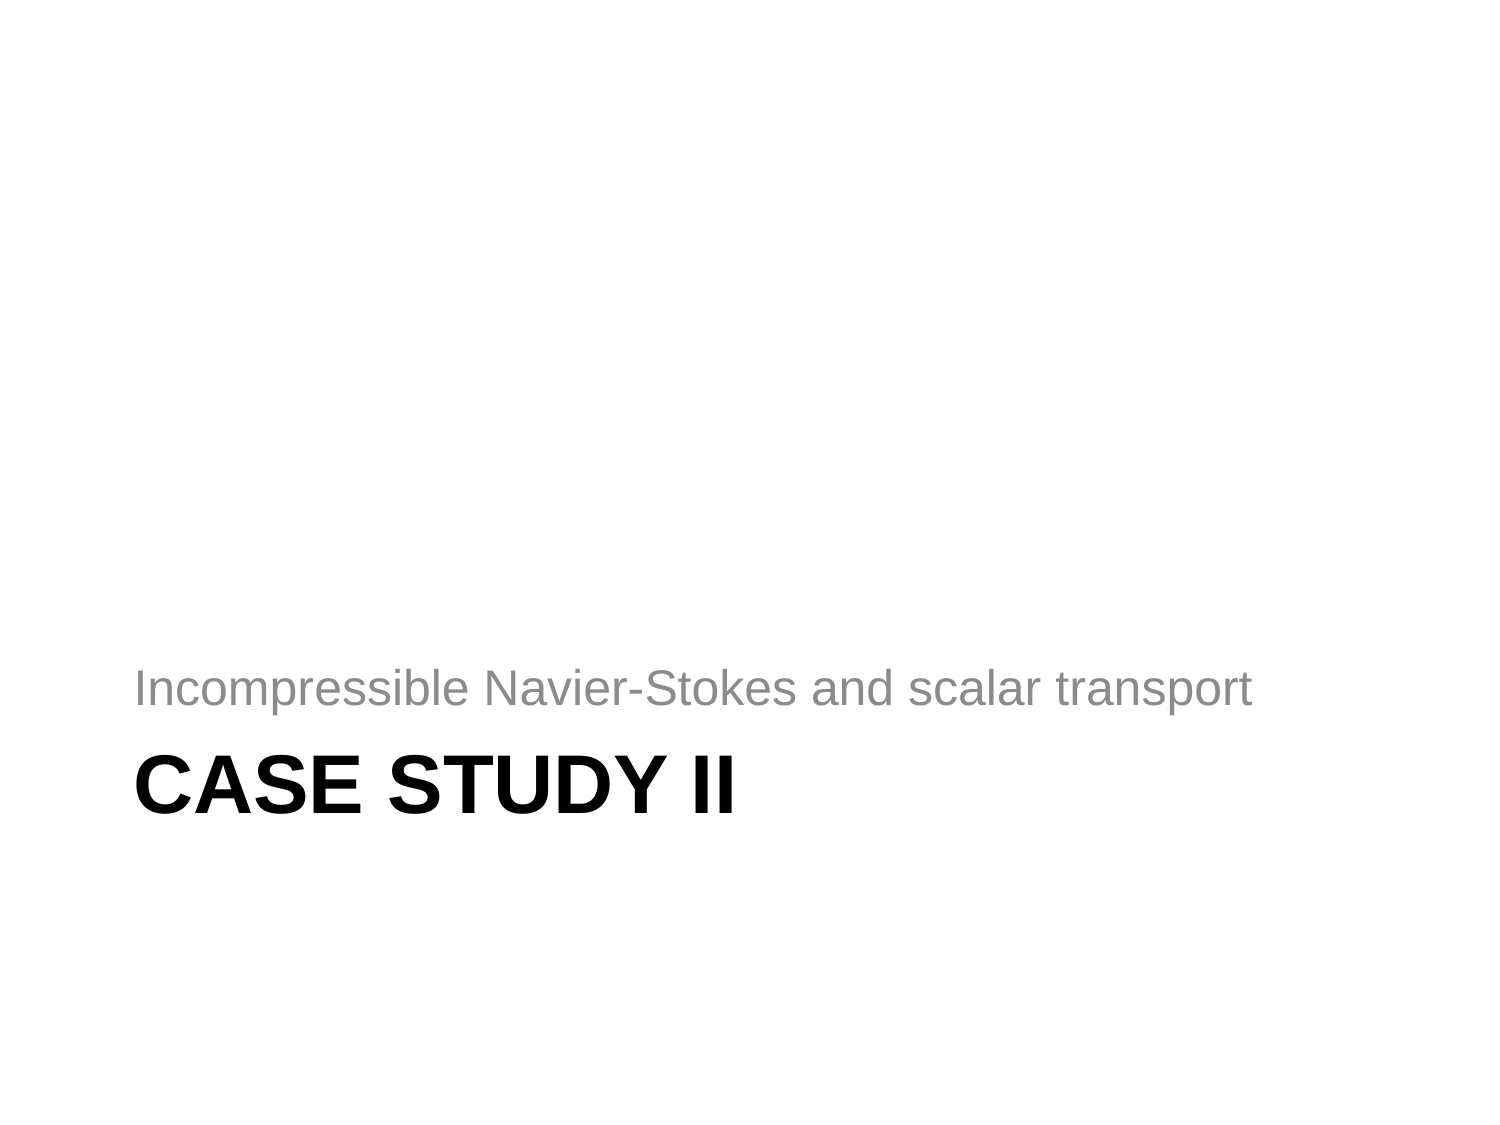

Incompressible Navier-Stokes and scalar transport
# Case Study II